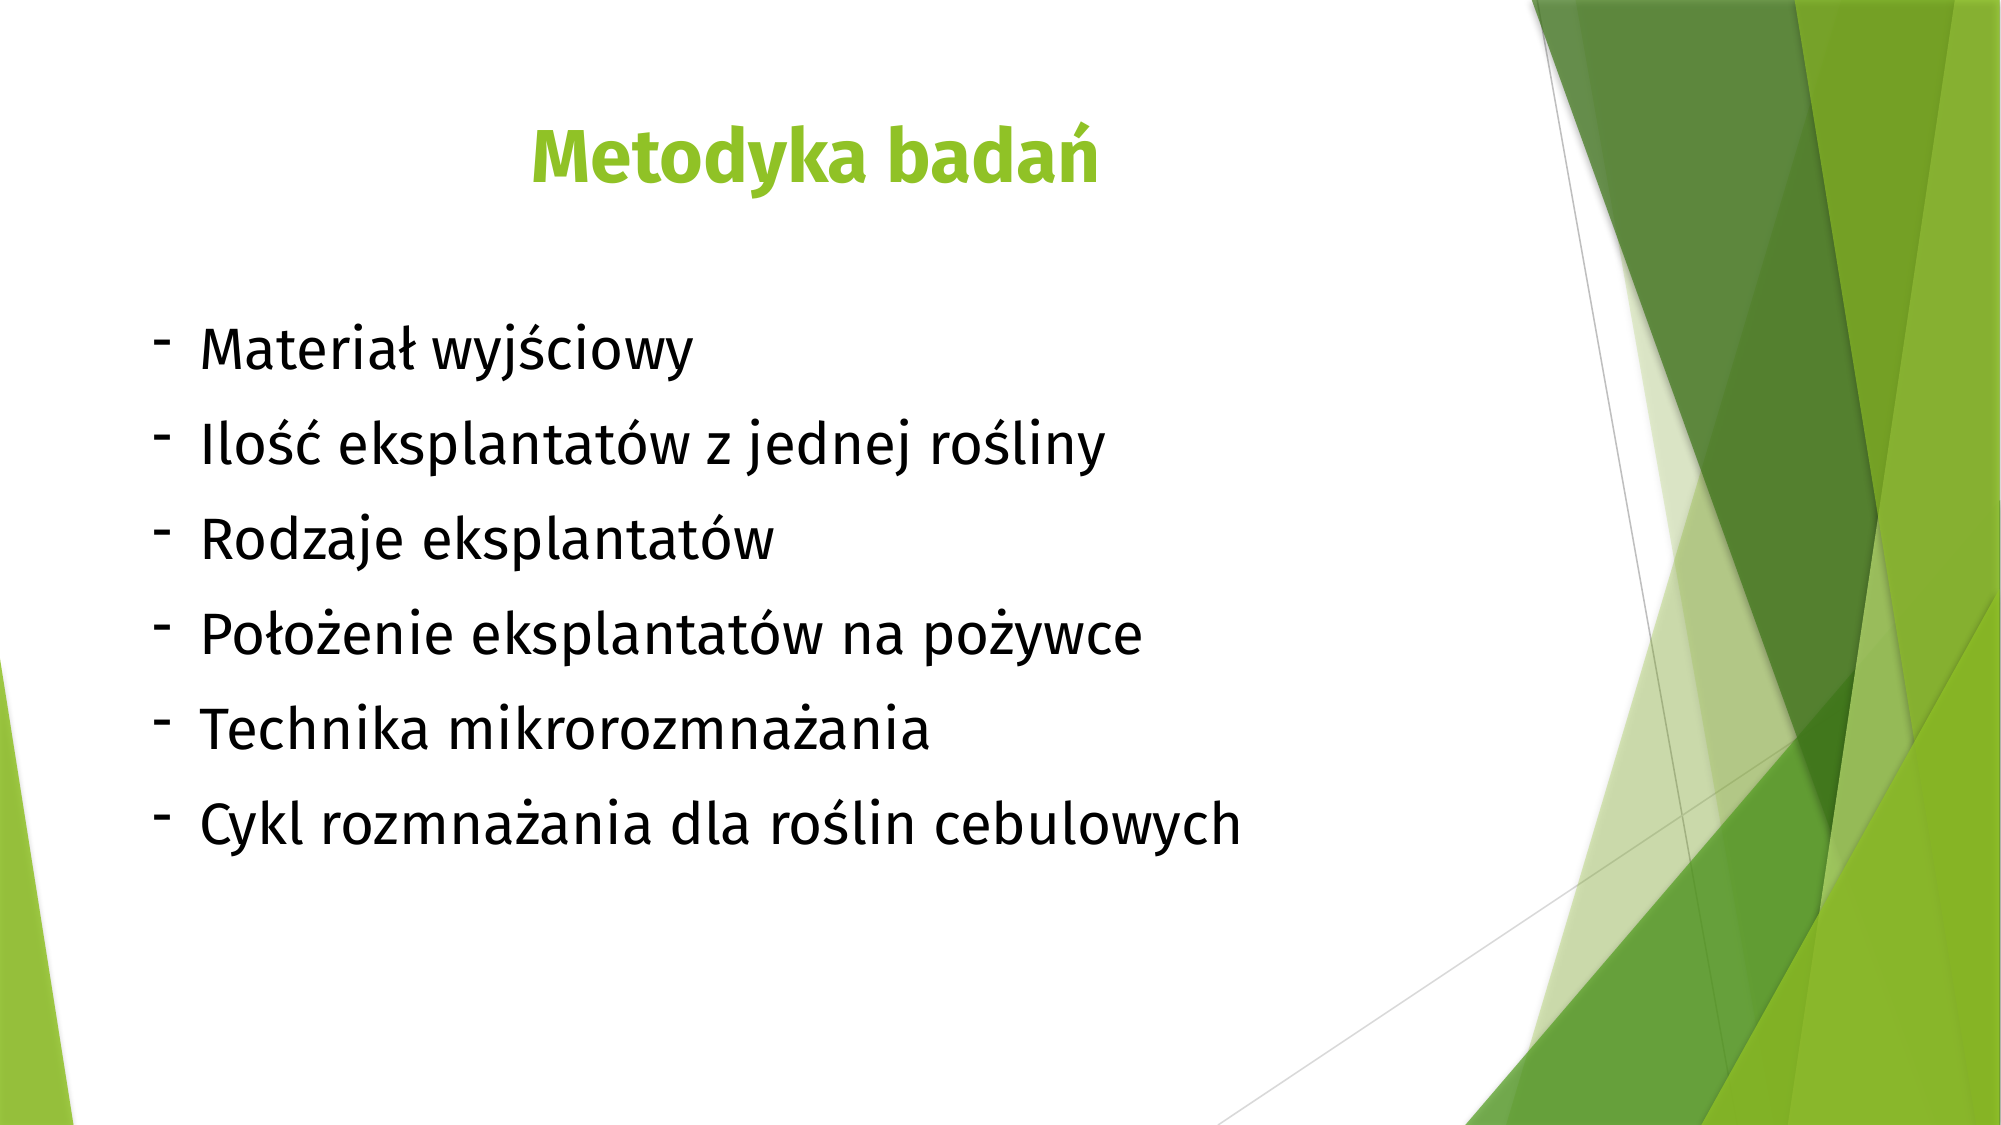

# Metodyka badań
Materiał wyjściowy
Ilość eksplantatów z jednej rośliny
Rodzaje eksplantatów
Położenie eksplantatów na pożywce
Technika mikrorozmnażania
Cykl rozmnażania dla roślin cebulowych